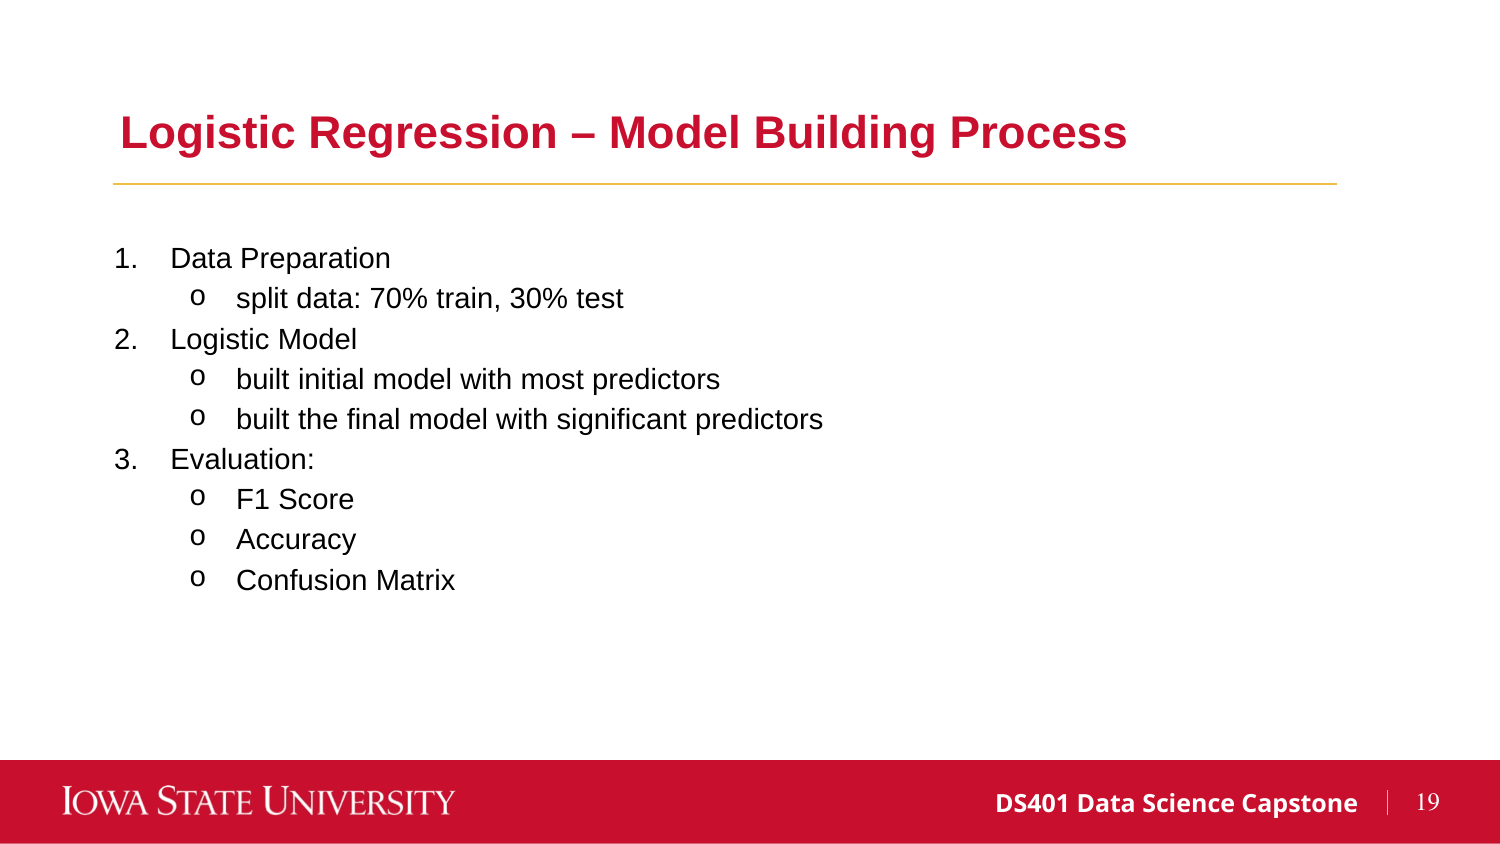

Logistic Regression – Model Building Process
Data Preparation
split data: 70% train, 30% test
Logistic Model
built initial model with most predictors
built the final model with significant predictors
Evaluation:
F1 Score
Accuracy
Confusion Matrix